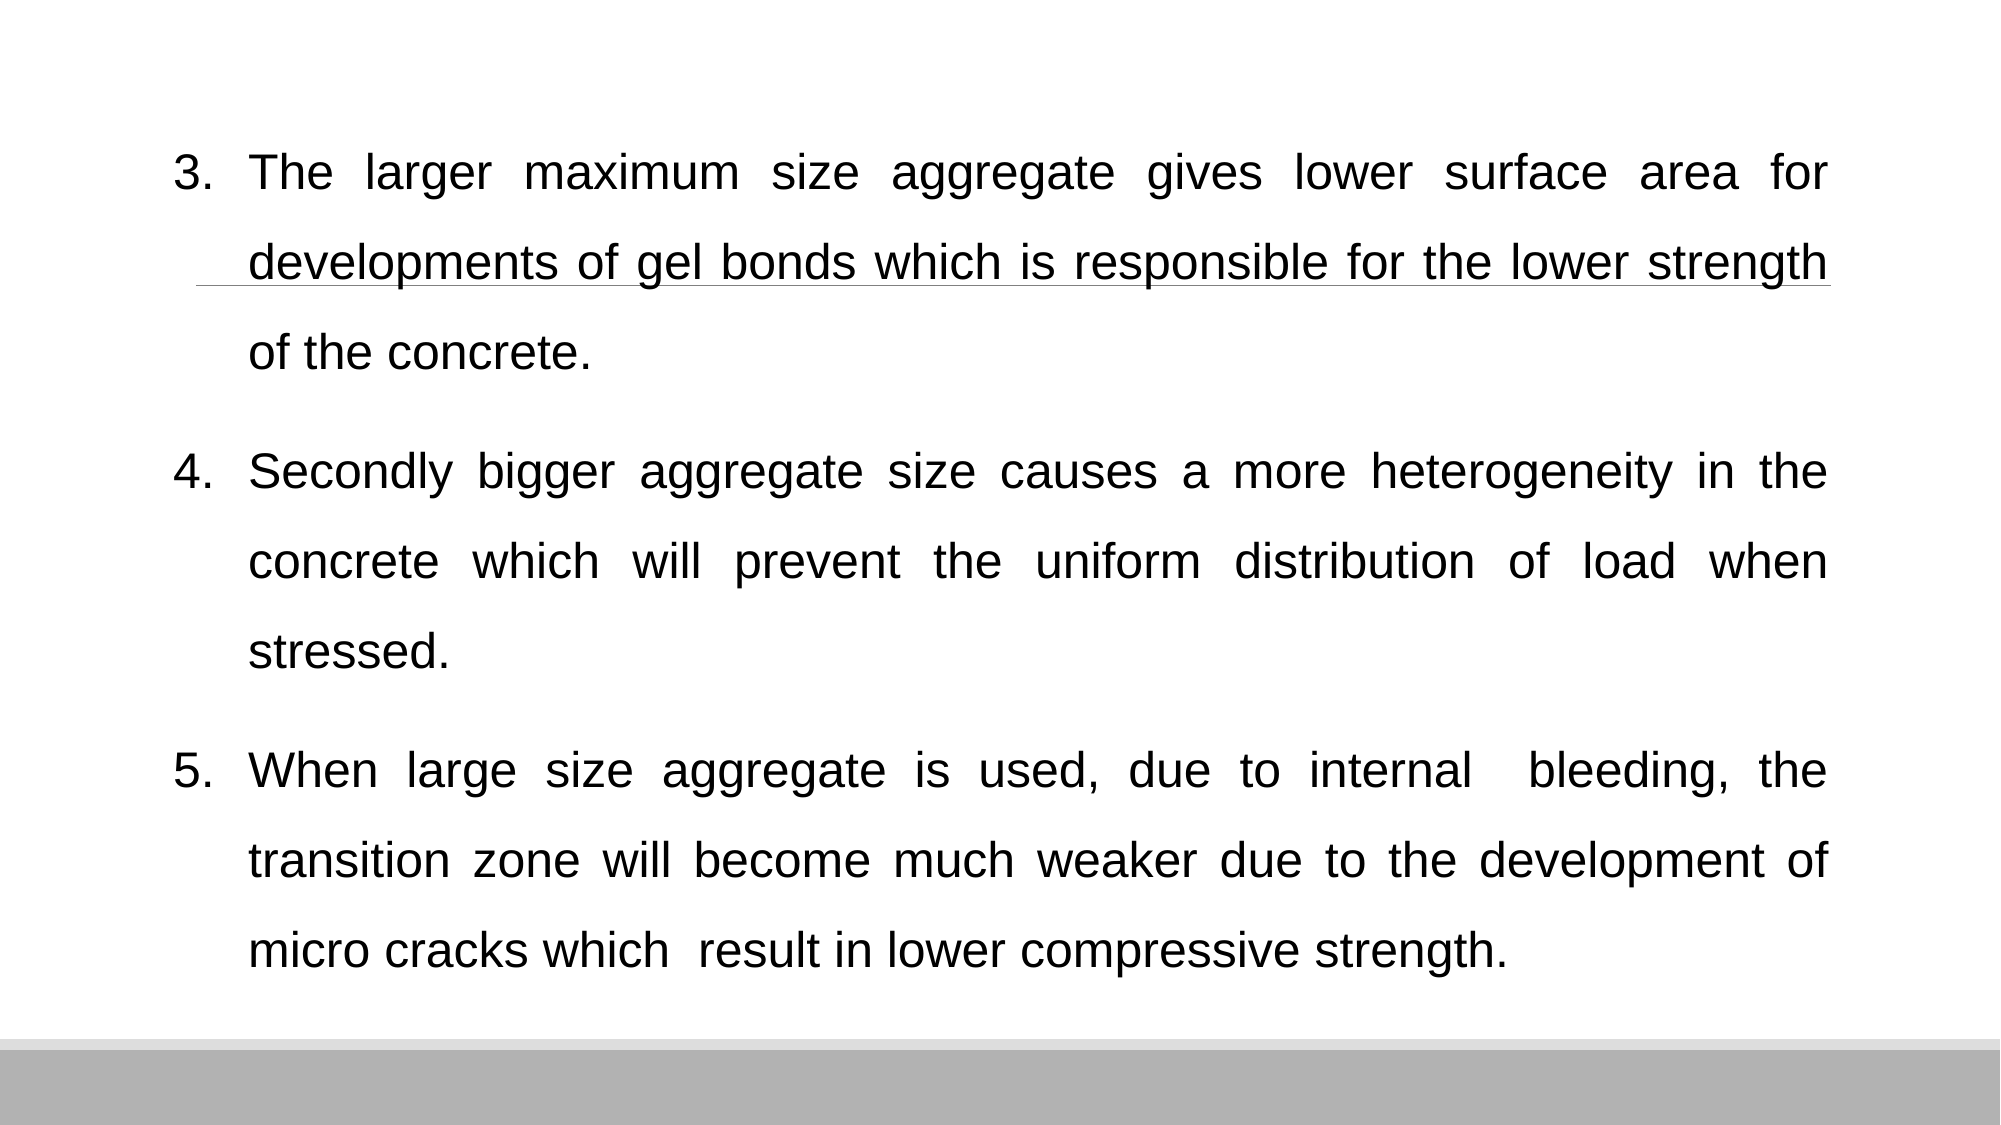

The larger maximum size aggregate gives lower surface area for developments of gel bonds which is responsible for the lower strength of the concrete.
Secondly bigger aggregate size causes a more heterogeneity in the concrete which will prevent the uniform distribution of load when stressed.
When large size aggregate is used, due to internal  bleeding, the transition zone will become much weaker due to the development of micro cracks which  result in lower compressive strength.